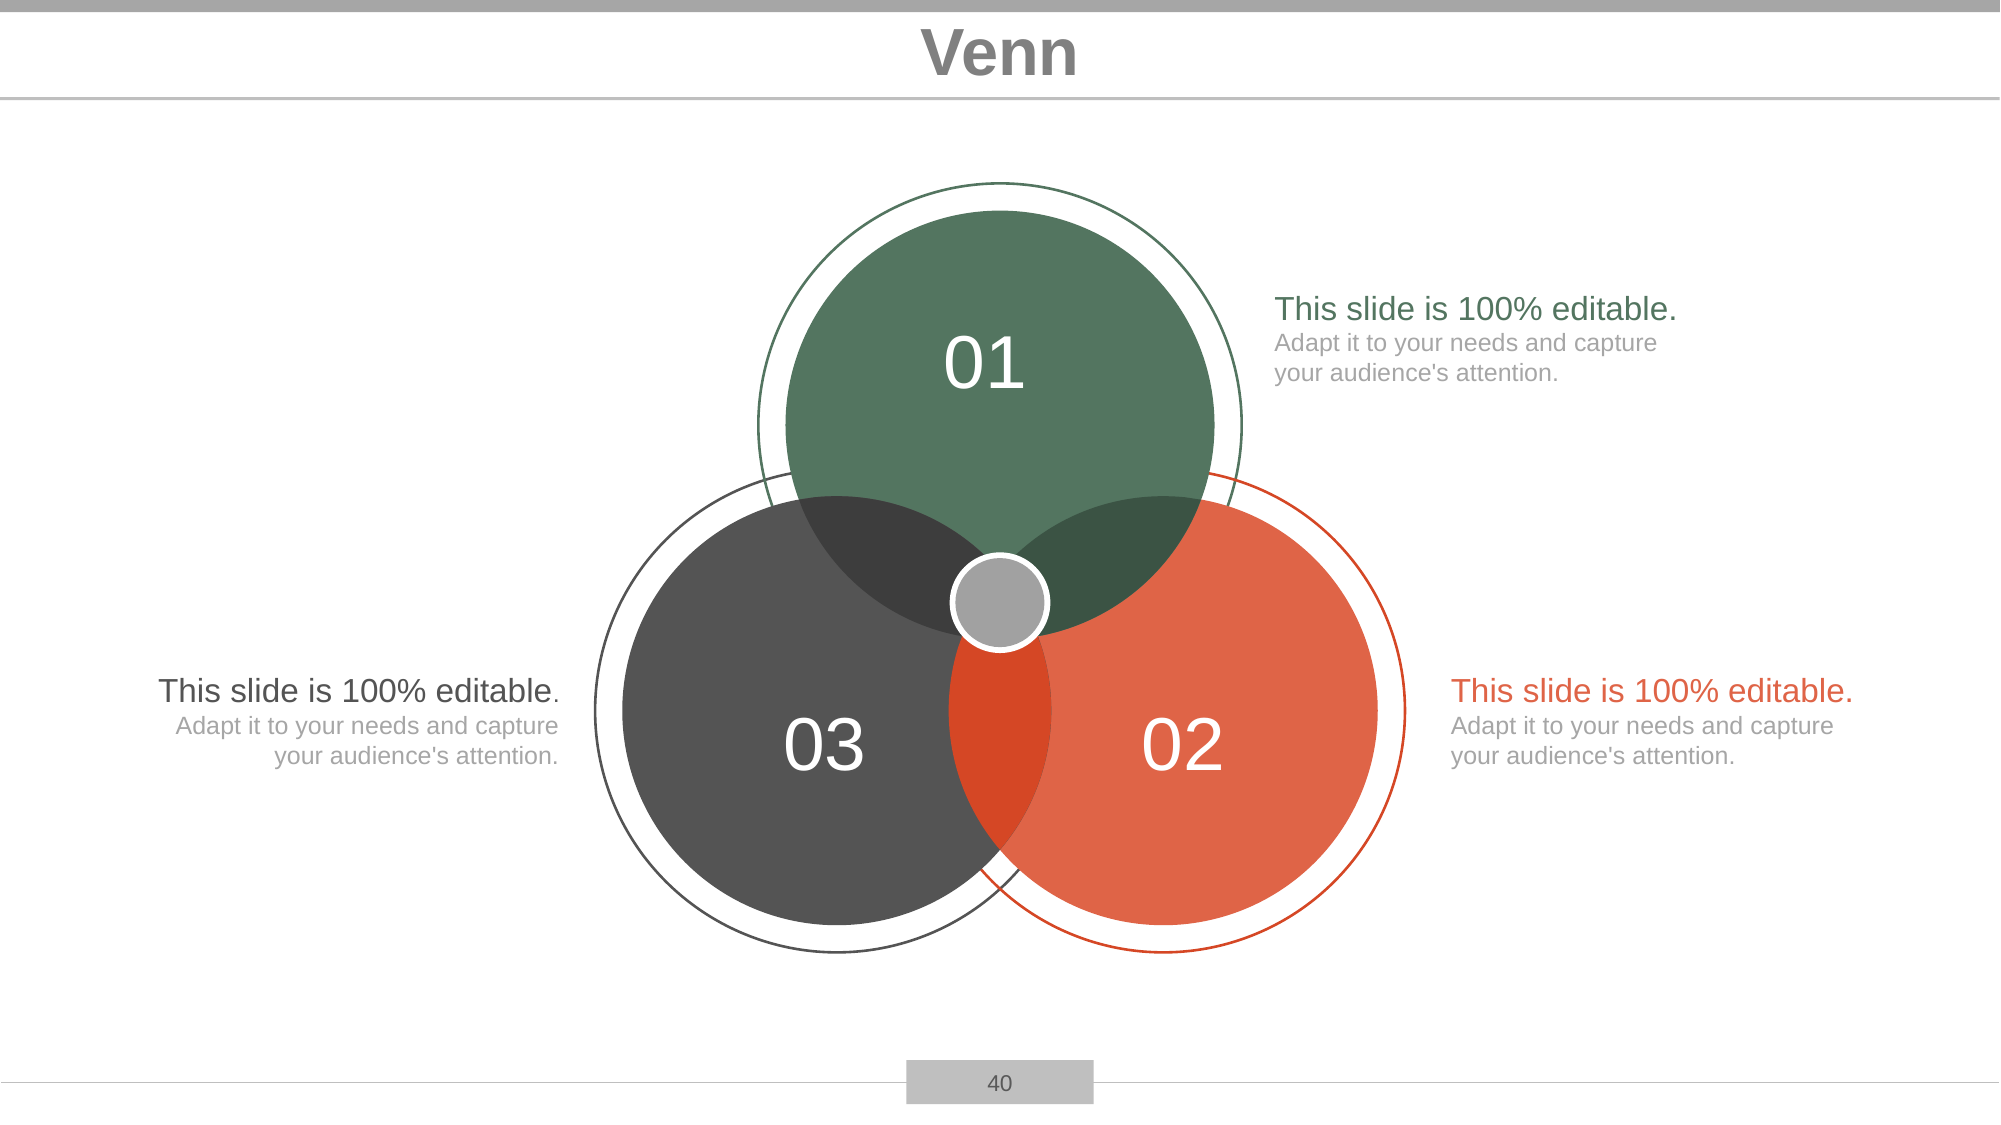

# Venn

01
03
02
This slide is 100% editable. Adapt it to your needs and capture your audience's attention.
This slide is 100% editable. Adapt it to your needs and capture your audience's attention.
This slide is 100% editable. Adapt it to your needs and capture your audience's attention.
40